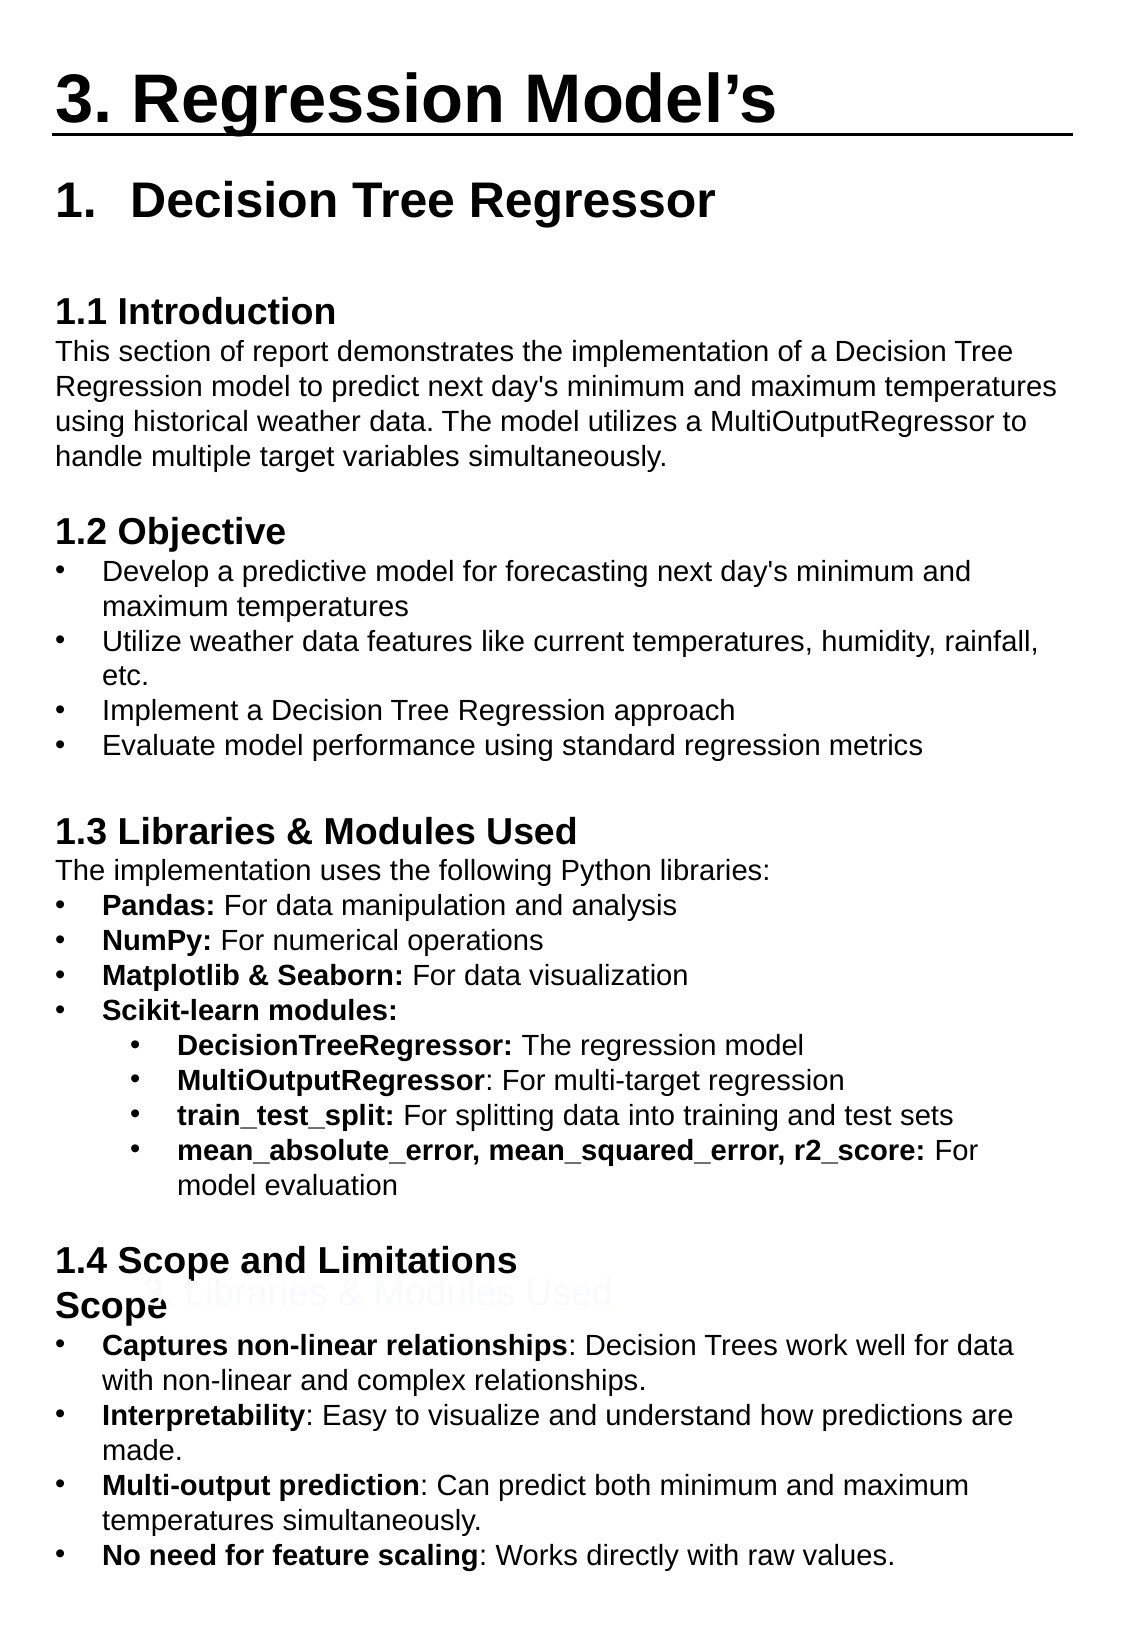

# 3. Regression Model’s
Decision Tree Regressor

1.1 Introduction
This section of report demonstrates the implementation of a Decision Tree Regression model to predict next day's minimum and maximum temperatures using historical weather data. The model utilizes a MultiOutputRegressor to handle multiple target variables simultaneously.

1.2 Objective
Develop a predictive model for forecasting next day's minimum and maximum temperatures
Utilize weather data features like current temperatures, humidity, rainfall, etc.
Implement a Decision Tree Regression approach
Evaluate model performance using standard regression metrics

1.3 Libraries & Modules Used
The implementation uses the following Python libraries:
Pandas: For data manipulation and analysis
NumPy: For numerical operations
Matplotlib & Seaborn: For data visualization
Scikit-learn modules:
DecisionTreeRegressor: The regression model
MultiOutputRegressor: For multi-target regression
train_test_split: For splitting data into training and test sets
mean_absolute_error, mean_squared_error, r2_score: For model evaluation

1.4 Scope and Limitations
Scope
Captures non-linear relationships: Decision Trees work well for data with non-linear and complex relationships.
Interpretability: Easy to visualize and understand how predictions are made.
Multi-output prediction: Can predict both minimum and maximum temperatures simultaneously.
No need for feature scaling: Works directly with raw values.
3. Libraries & Modules Used